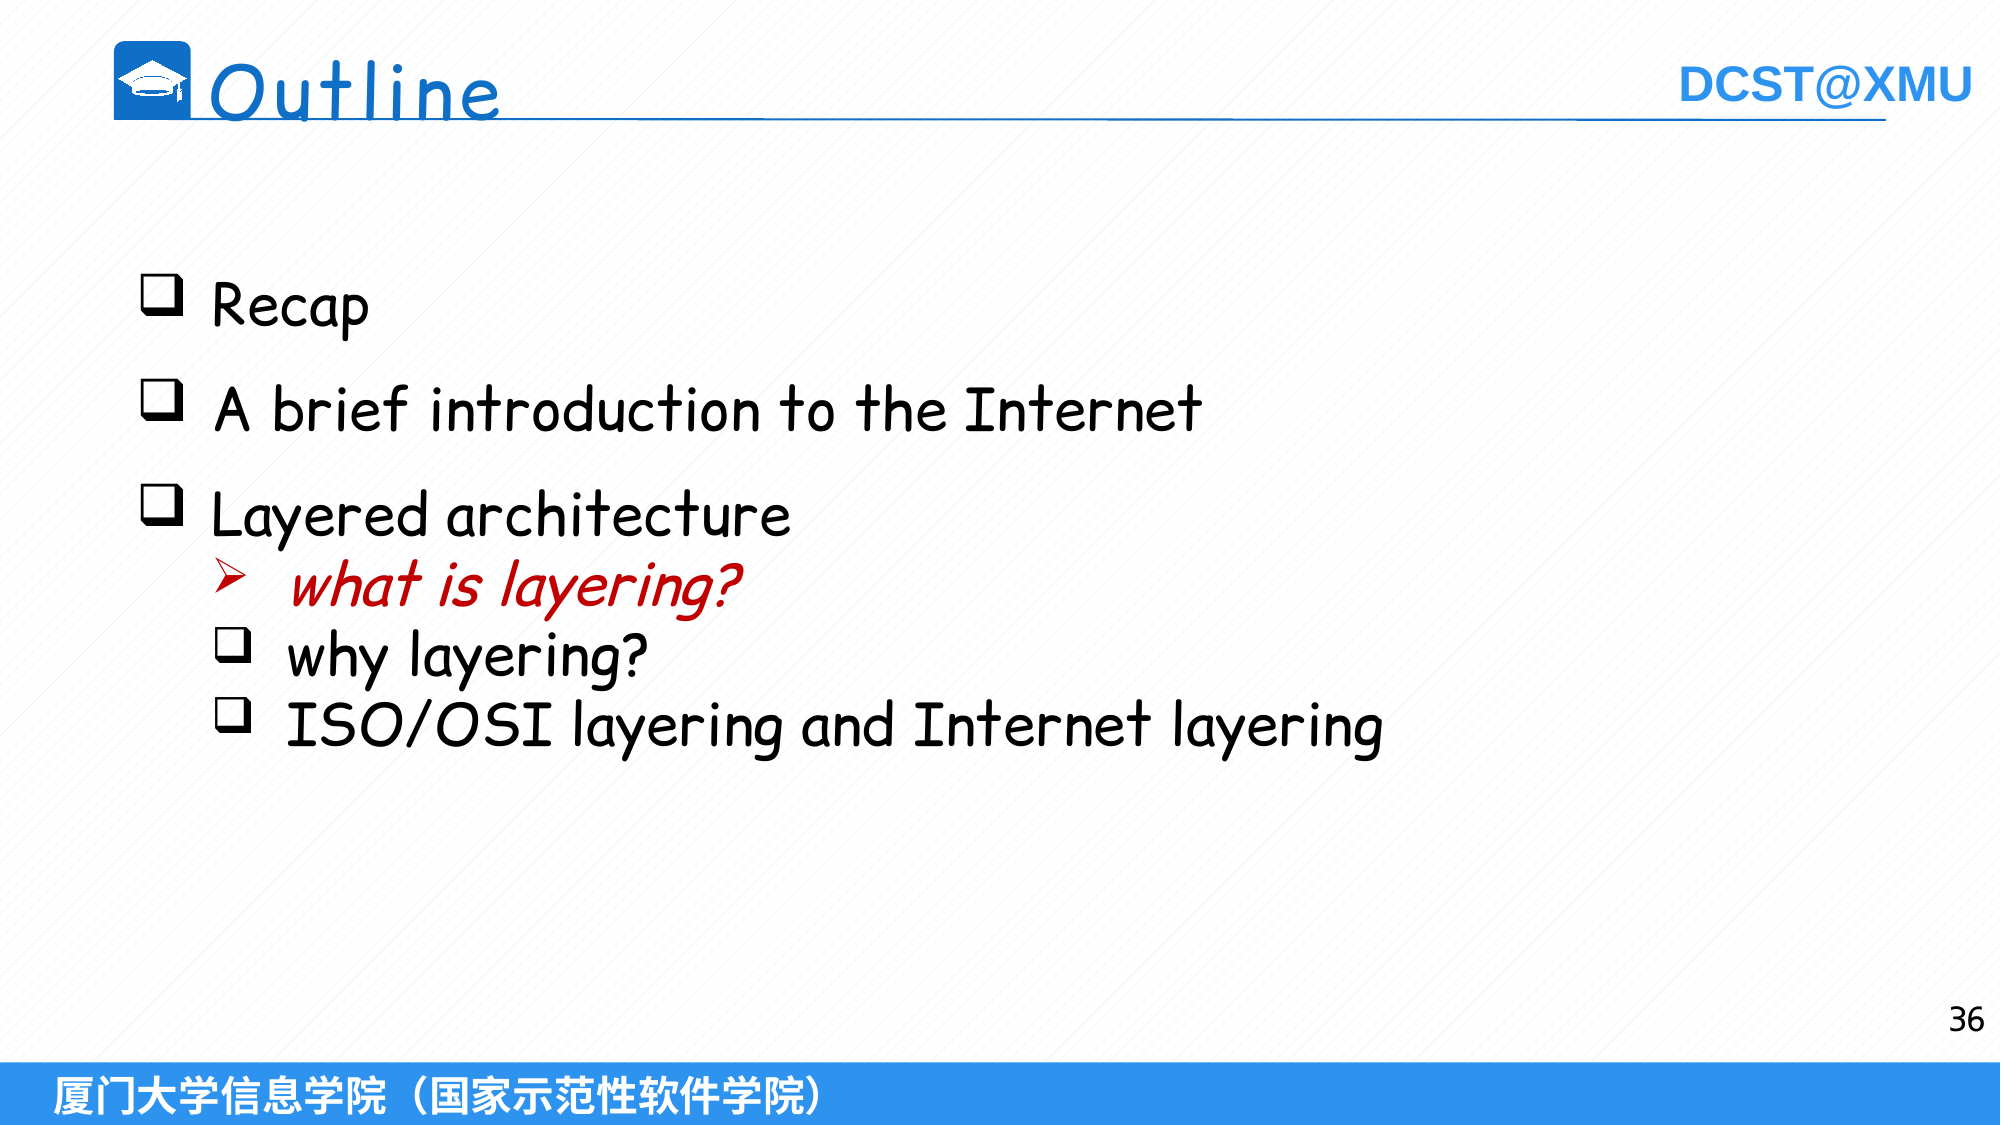

Outline
Recap
A brief introduction to the Internet
Layered architecture
what is layering?
why layering?
ISO/OSI layering and Internet layering

36